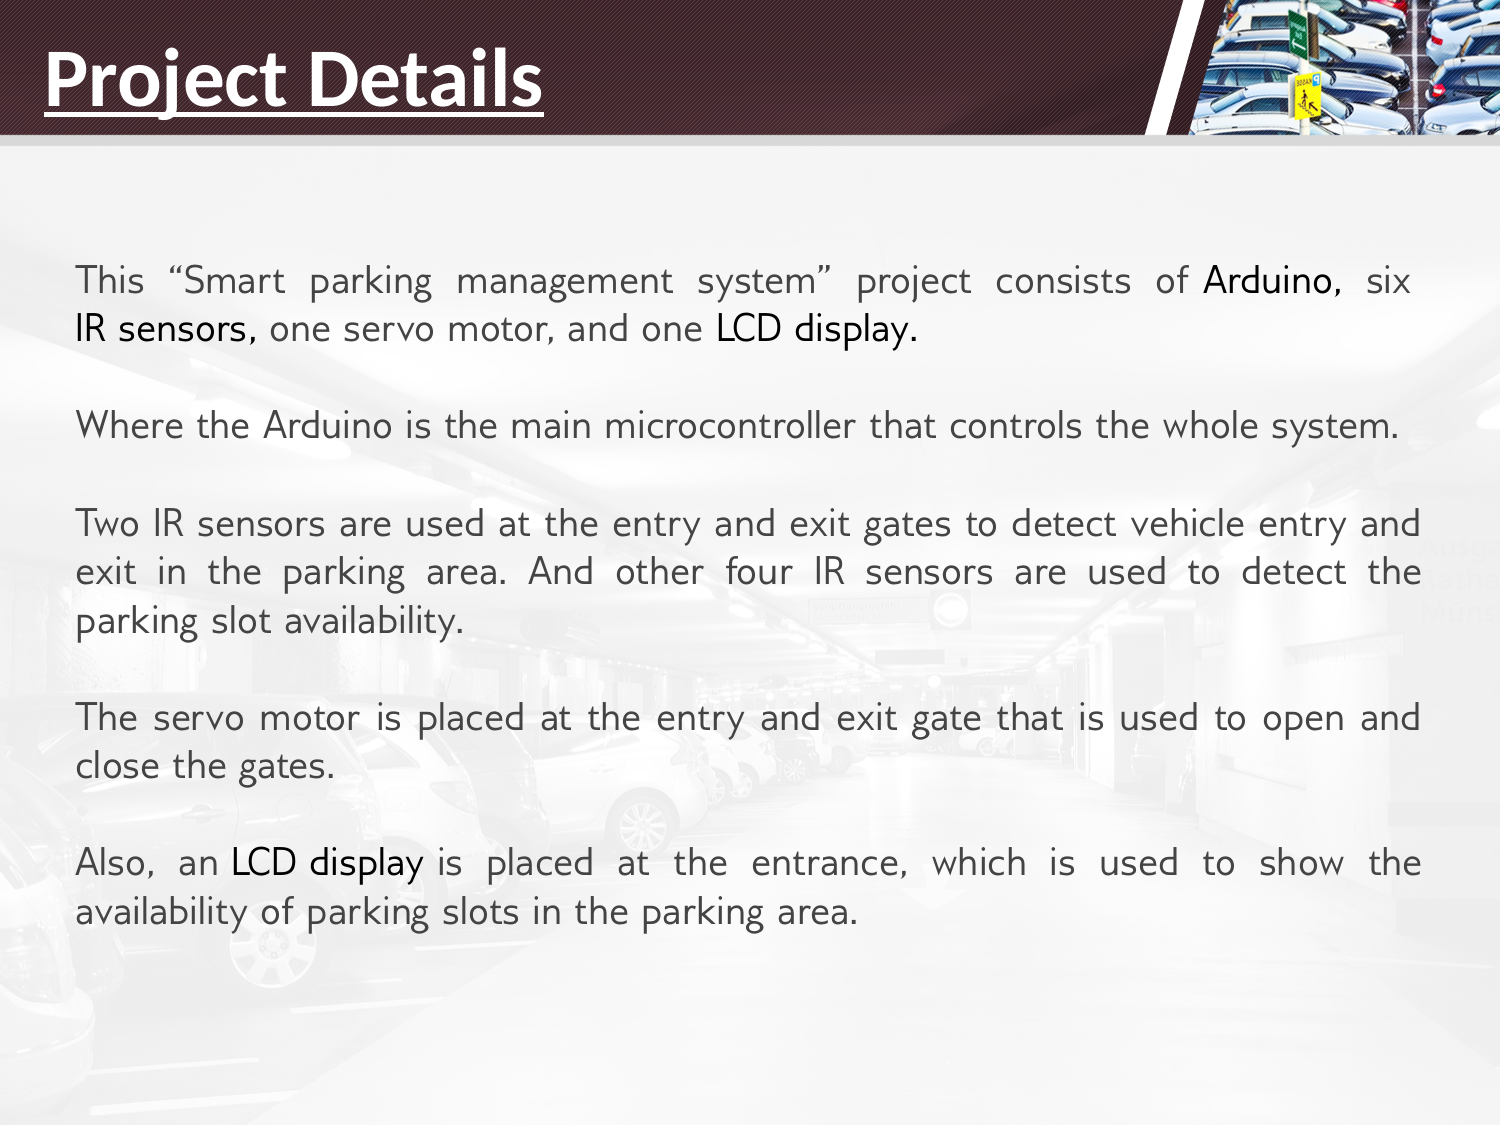

# Project Details

This “Smart parking management system” project consists of Arduino, six IR sensors, one servo motor, and one LCD display.

Where the Arduino is the main microcontroller that controls the whole system.

Two IR sensors are used at the entry and exit gates to detect vehicle entry and exit in the parking area. And other four IR sensors are used to detect the parking slot availability.

The servo motor is placed at the entry and exit gate that is used to open and close the gates.

Also, an LCD display is placed at the entrance, which is used to show the availability of parking slots in the parking area.